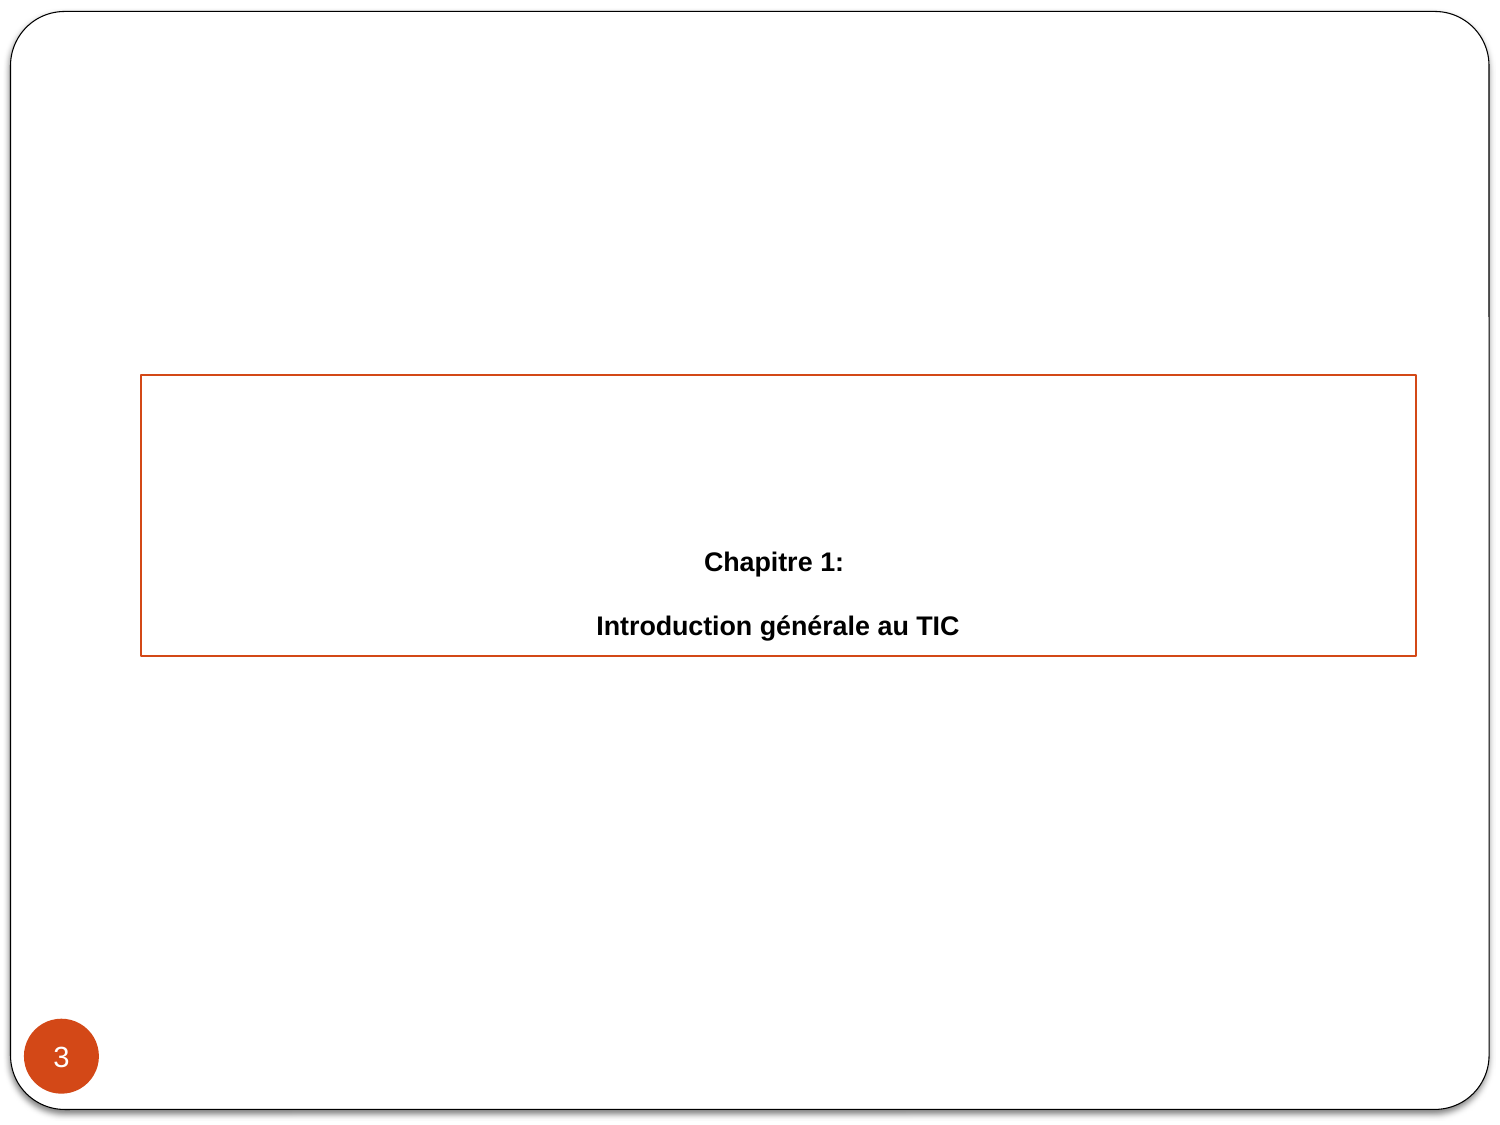

# Chapitre 1: Introduction générale au TIC
3